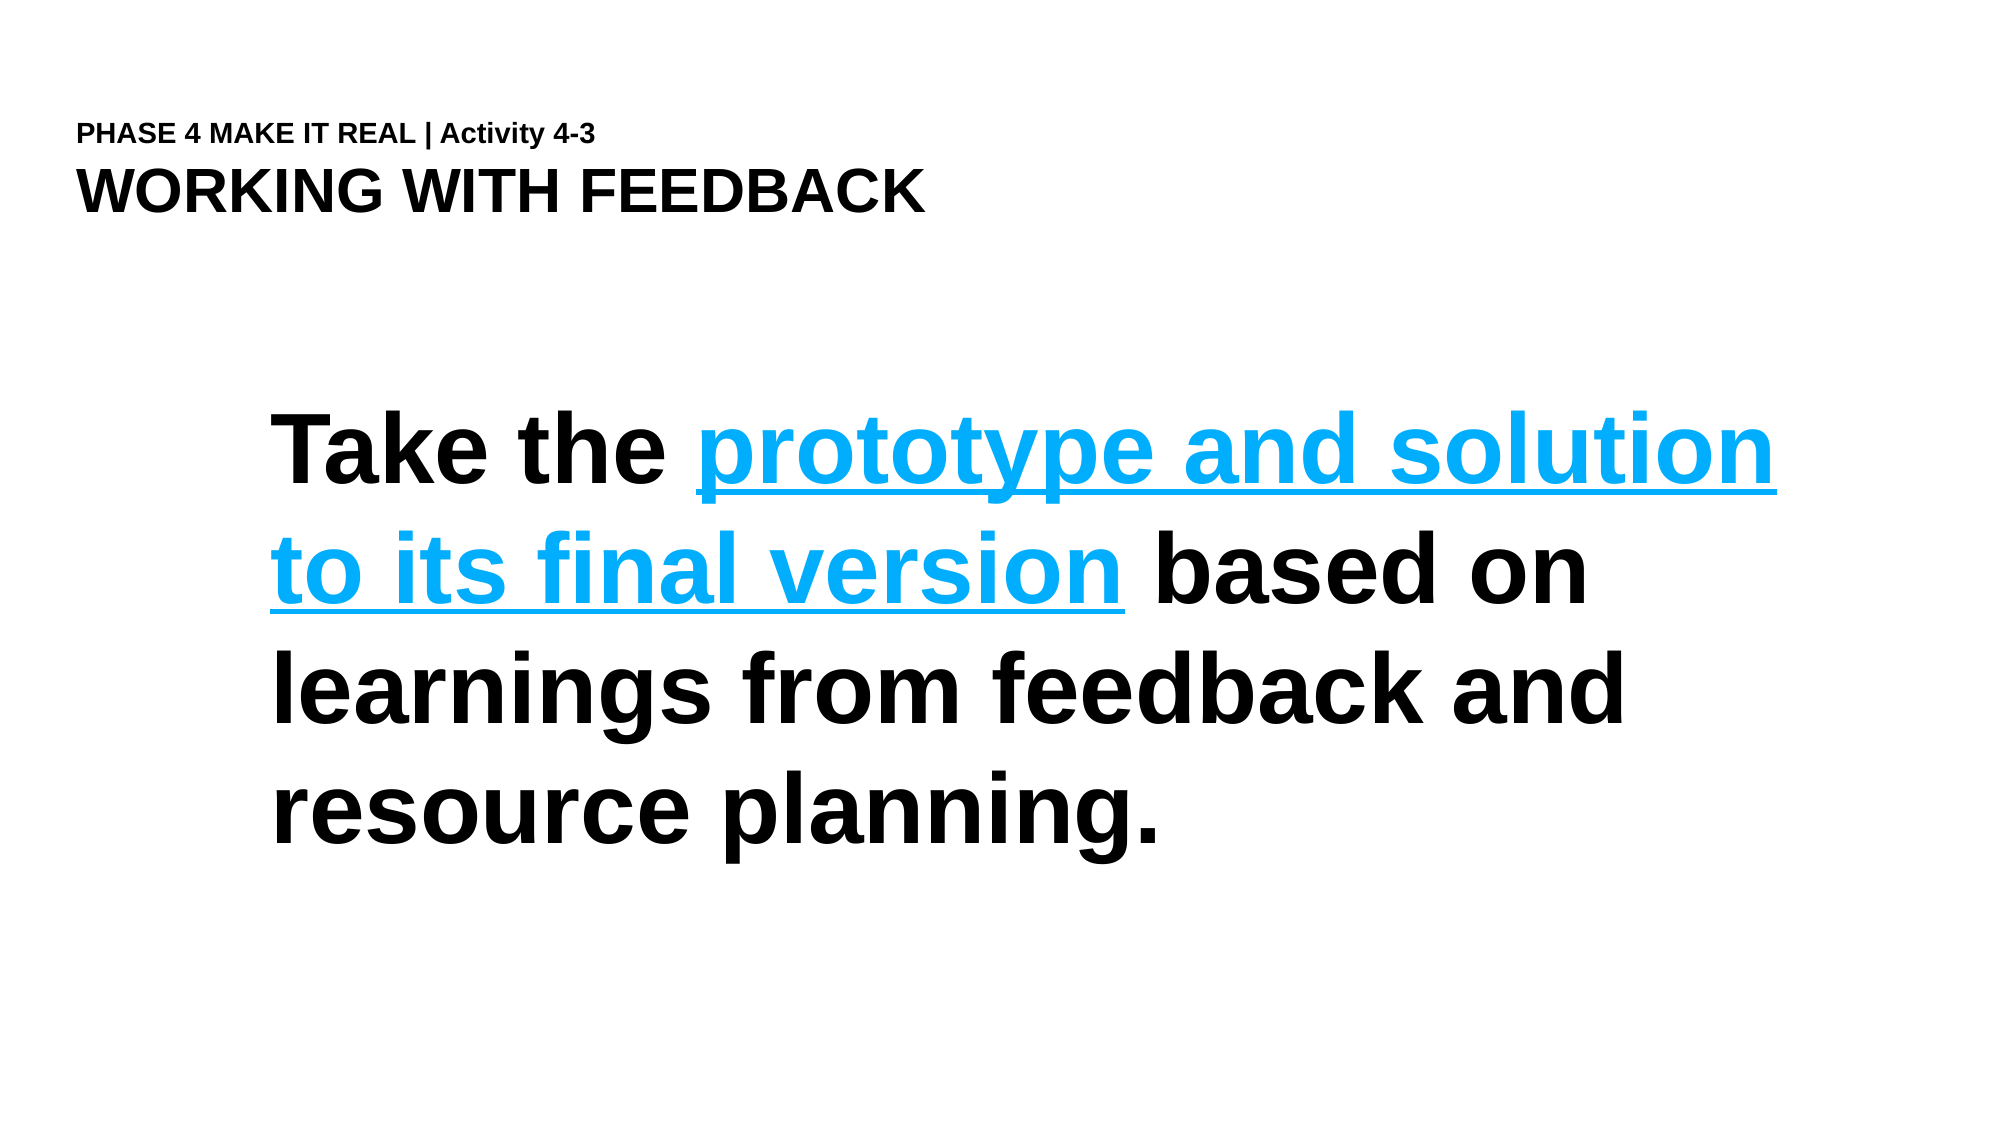

PHASE 4 MAKE IT REAL | Activity 4-3
WORKING WITH FEEDBACK
Take the prototype and solution to its final version based on learnings from feedback and resource planning.